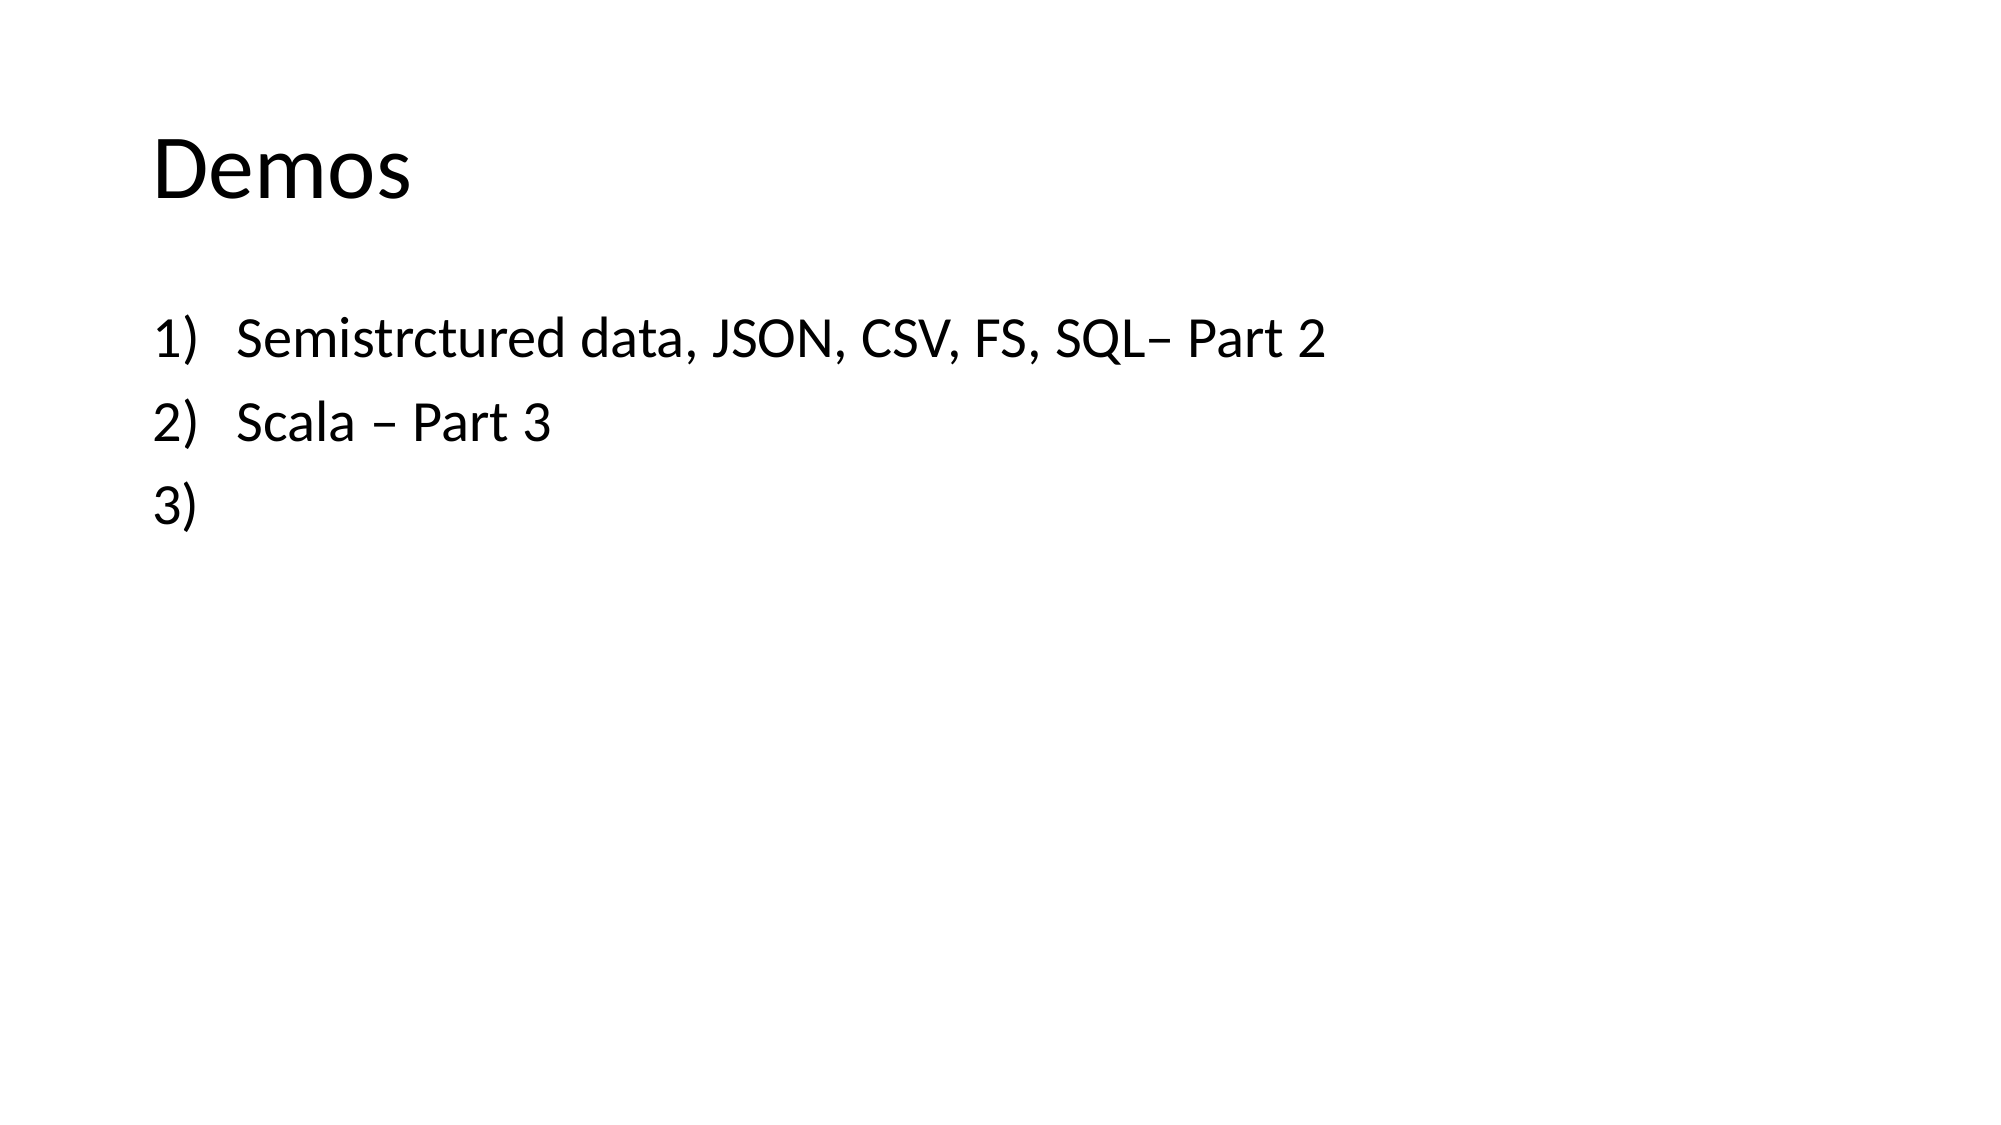

# Demos
Semistrctured data, JSON, CSV, FS, SQL– Part 2
Scala – Part 3
3)